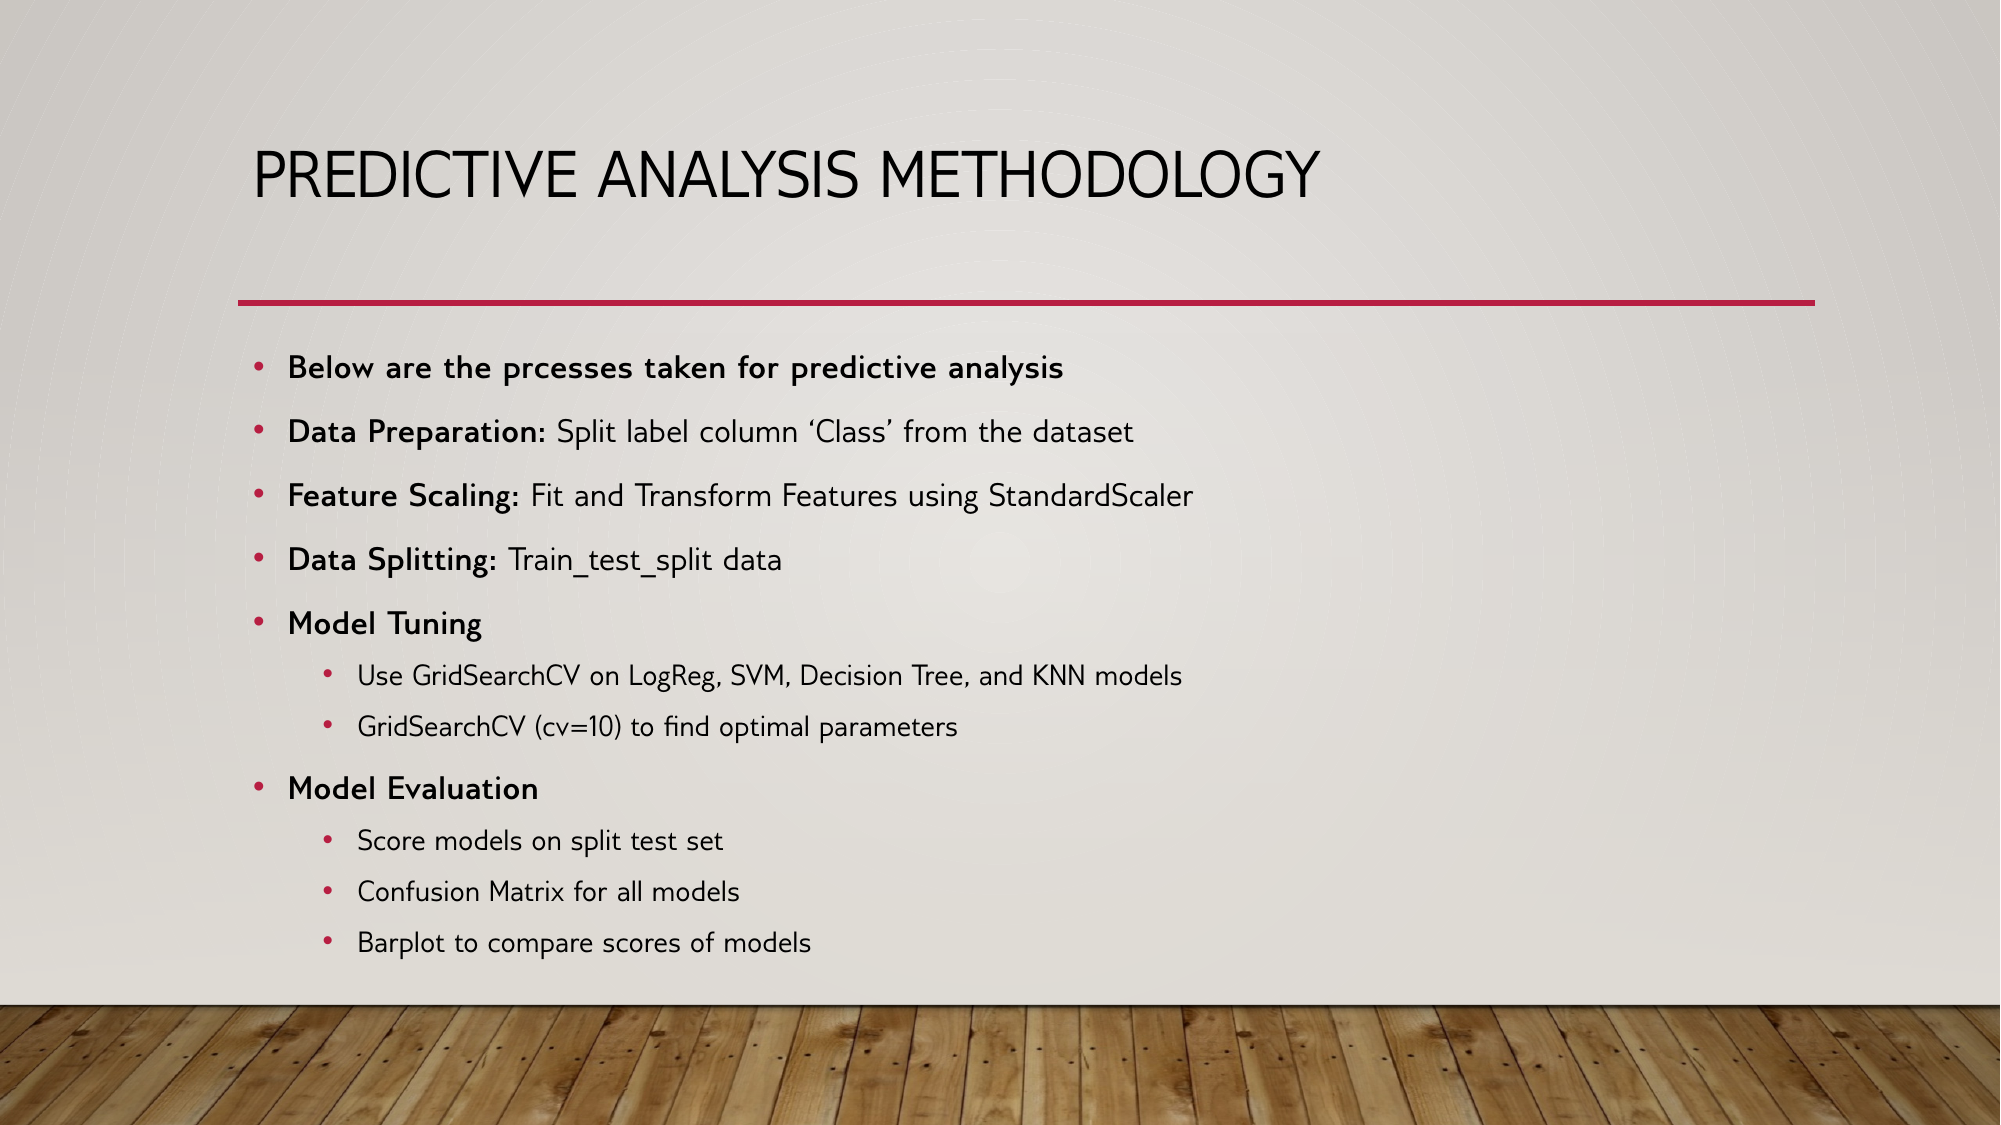

# PREDICTIVE ANALYSIS METHODOLOGY
Below are the prcesses taken for predictive analysis
Data Preparation: Split label column ‘Class’ from the dataset
Feature Scaling: Fit and Transform Features using StandardScaler
Data Splitting: Train_test_split data
Model Tuning
Use GridSearchCV on LogReg, SVM, Decision Tree, and KNN models
GridSearchCV (cv=10) to find optimal parameters
Model Evaluation
Score models on split test set
Confusion Matrix for all models
Barplot to compare scores of models